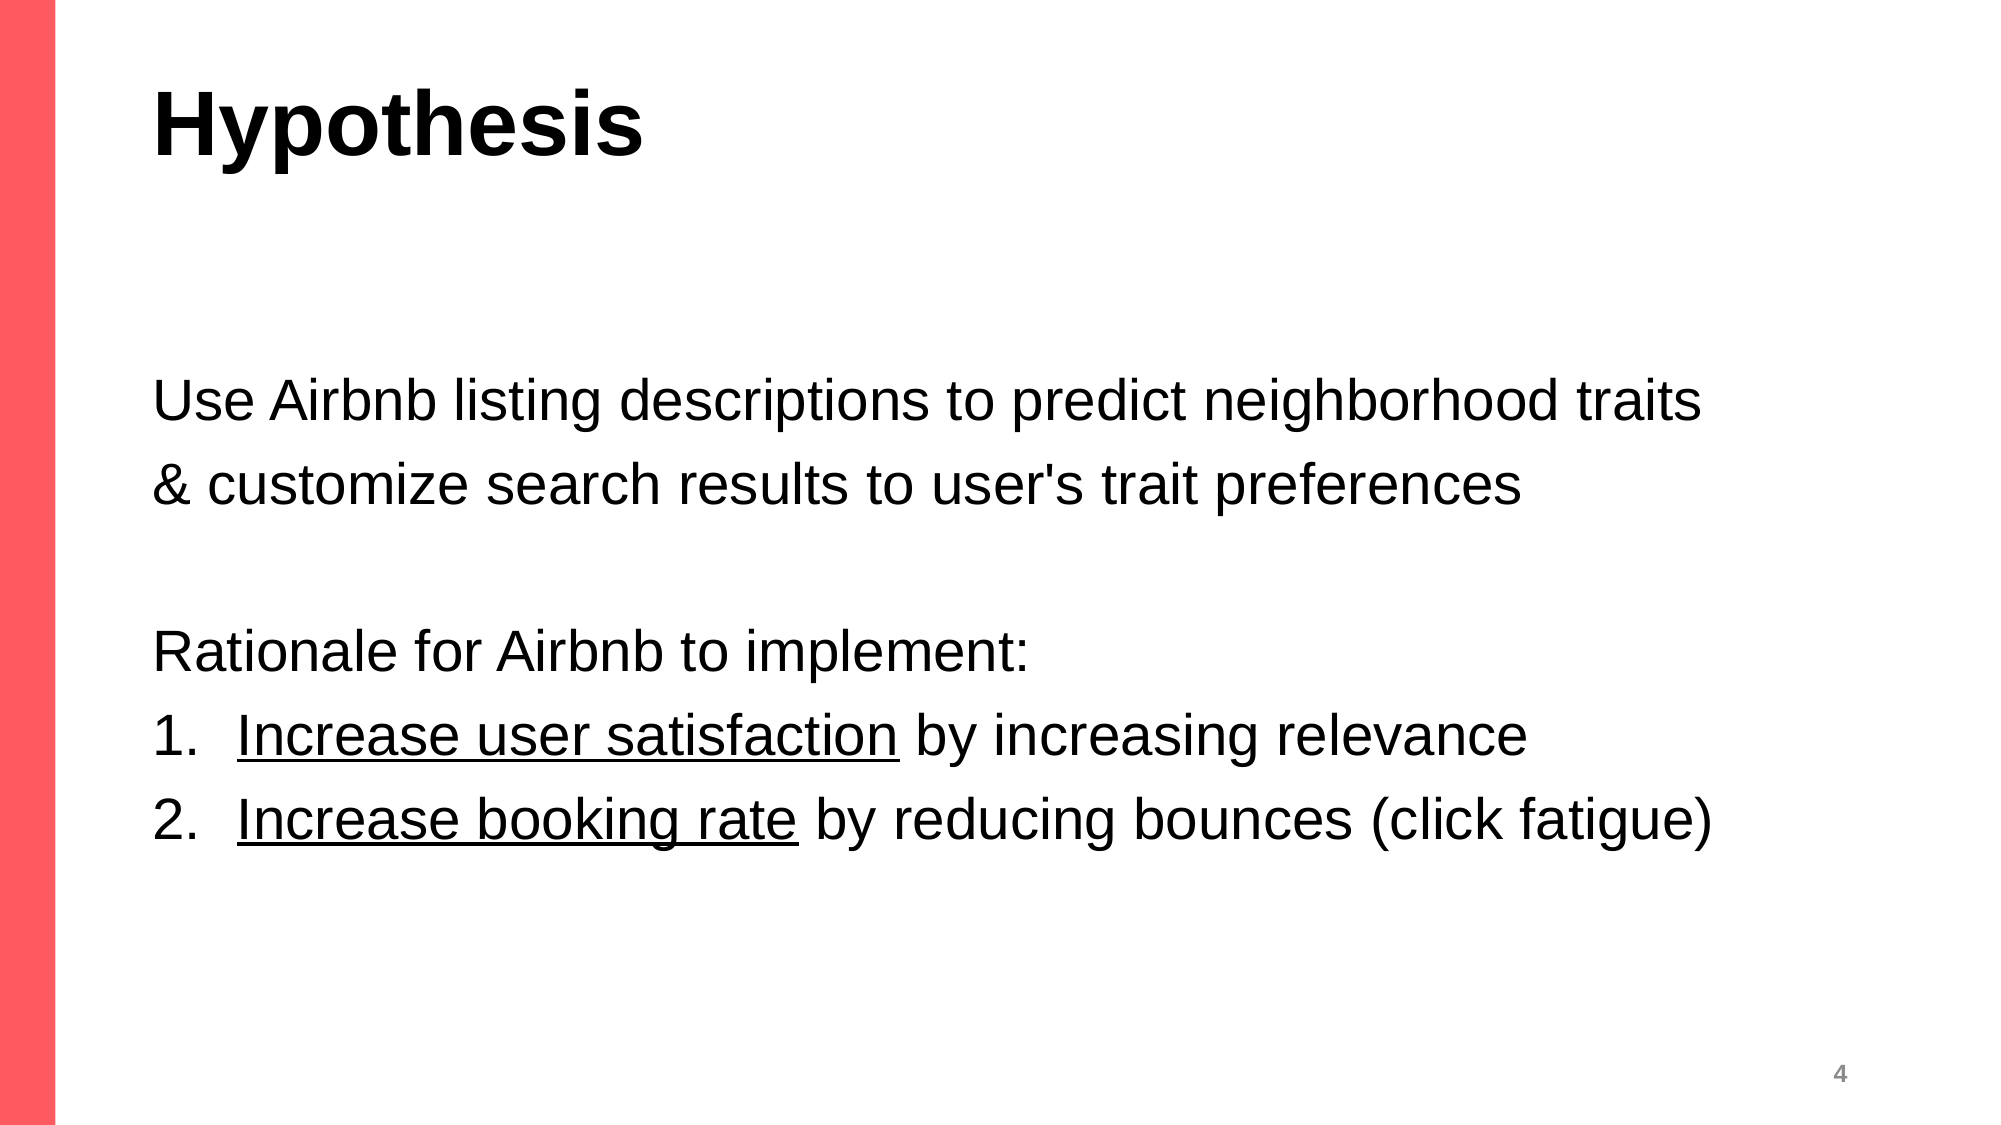

# Hypothesis
Use Airbnb listing descriptions to predict neighborhood traits
& customize search results to user's trait preferences

Rationale for Airbnb to implement:
Increase user satisfaction by increasing relevance
Increase booking rate by reducing bounces (click fatigue)
4